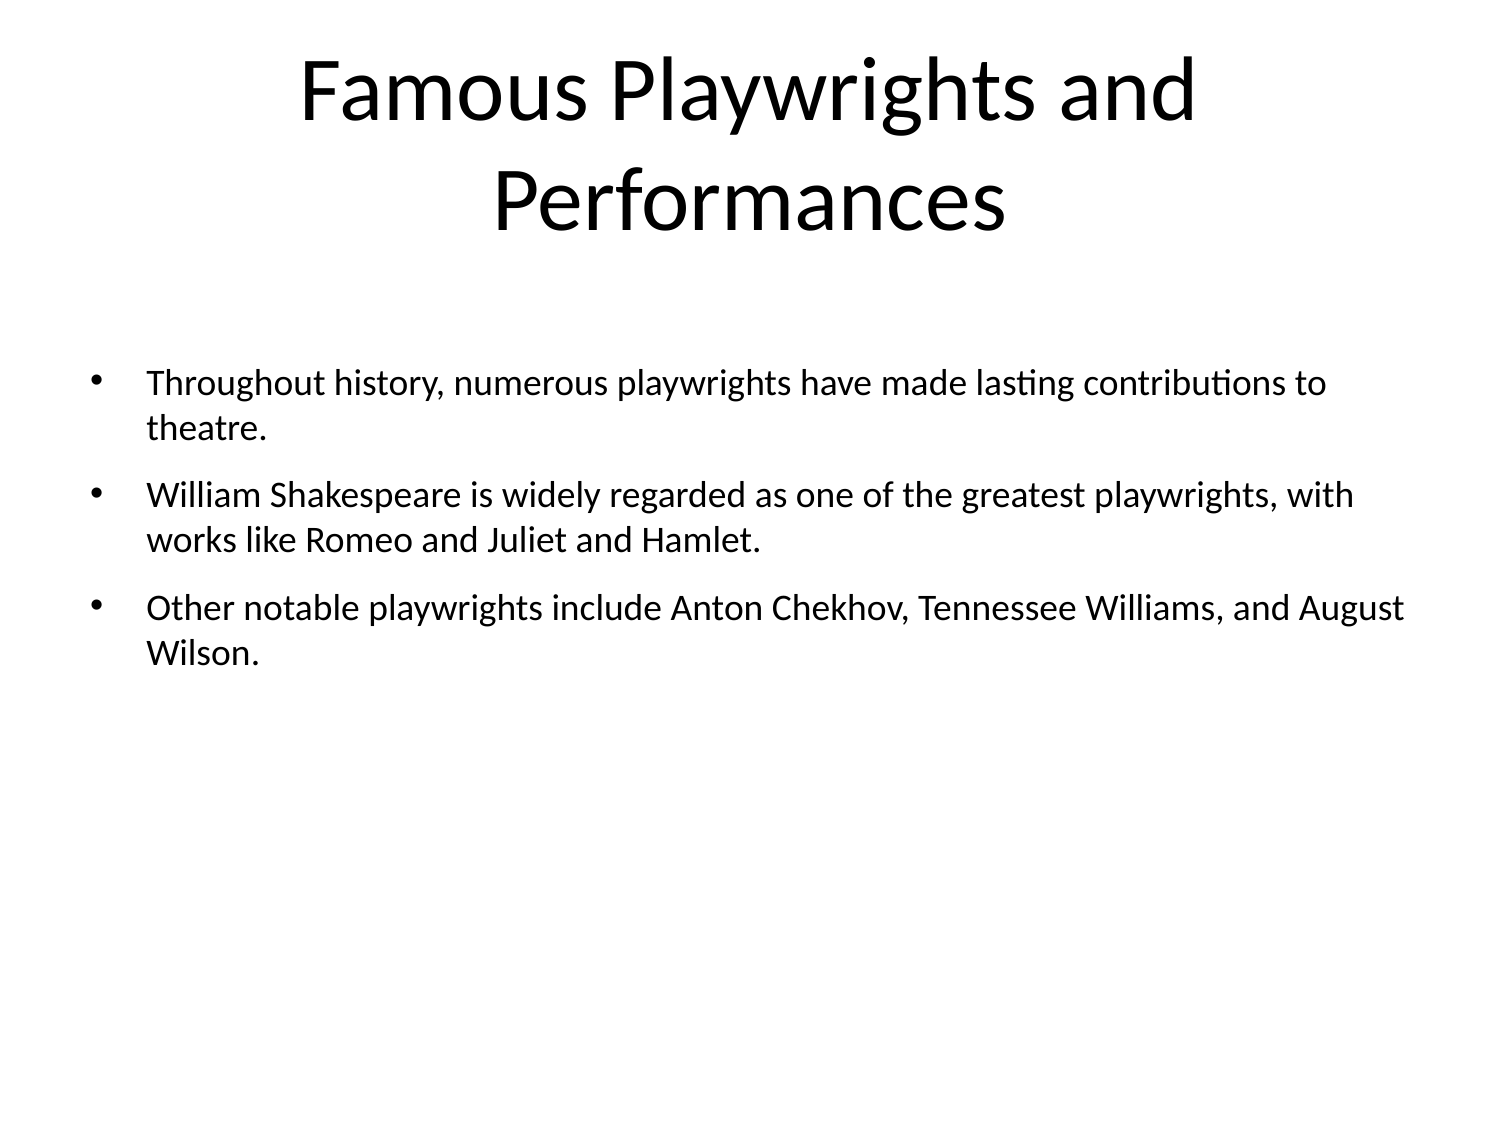

# Famous Playwrights and Performances

Throughout history, numerous playwrights have made lasting contributions to theatre.
William Shakespeare is widely regarded as one of the greatest playwrights, with works like Romeo and Juliet and Hamlet.
Other notable playwrights include Anton Chekhov, Tennessee Williams, and August Wilson.